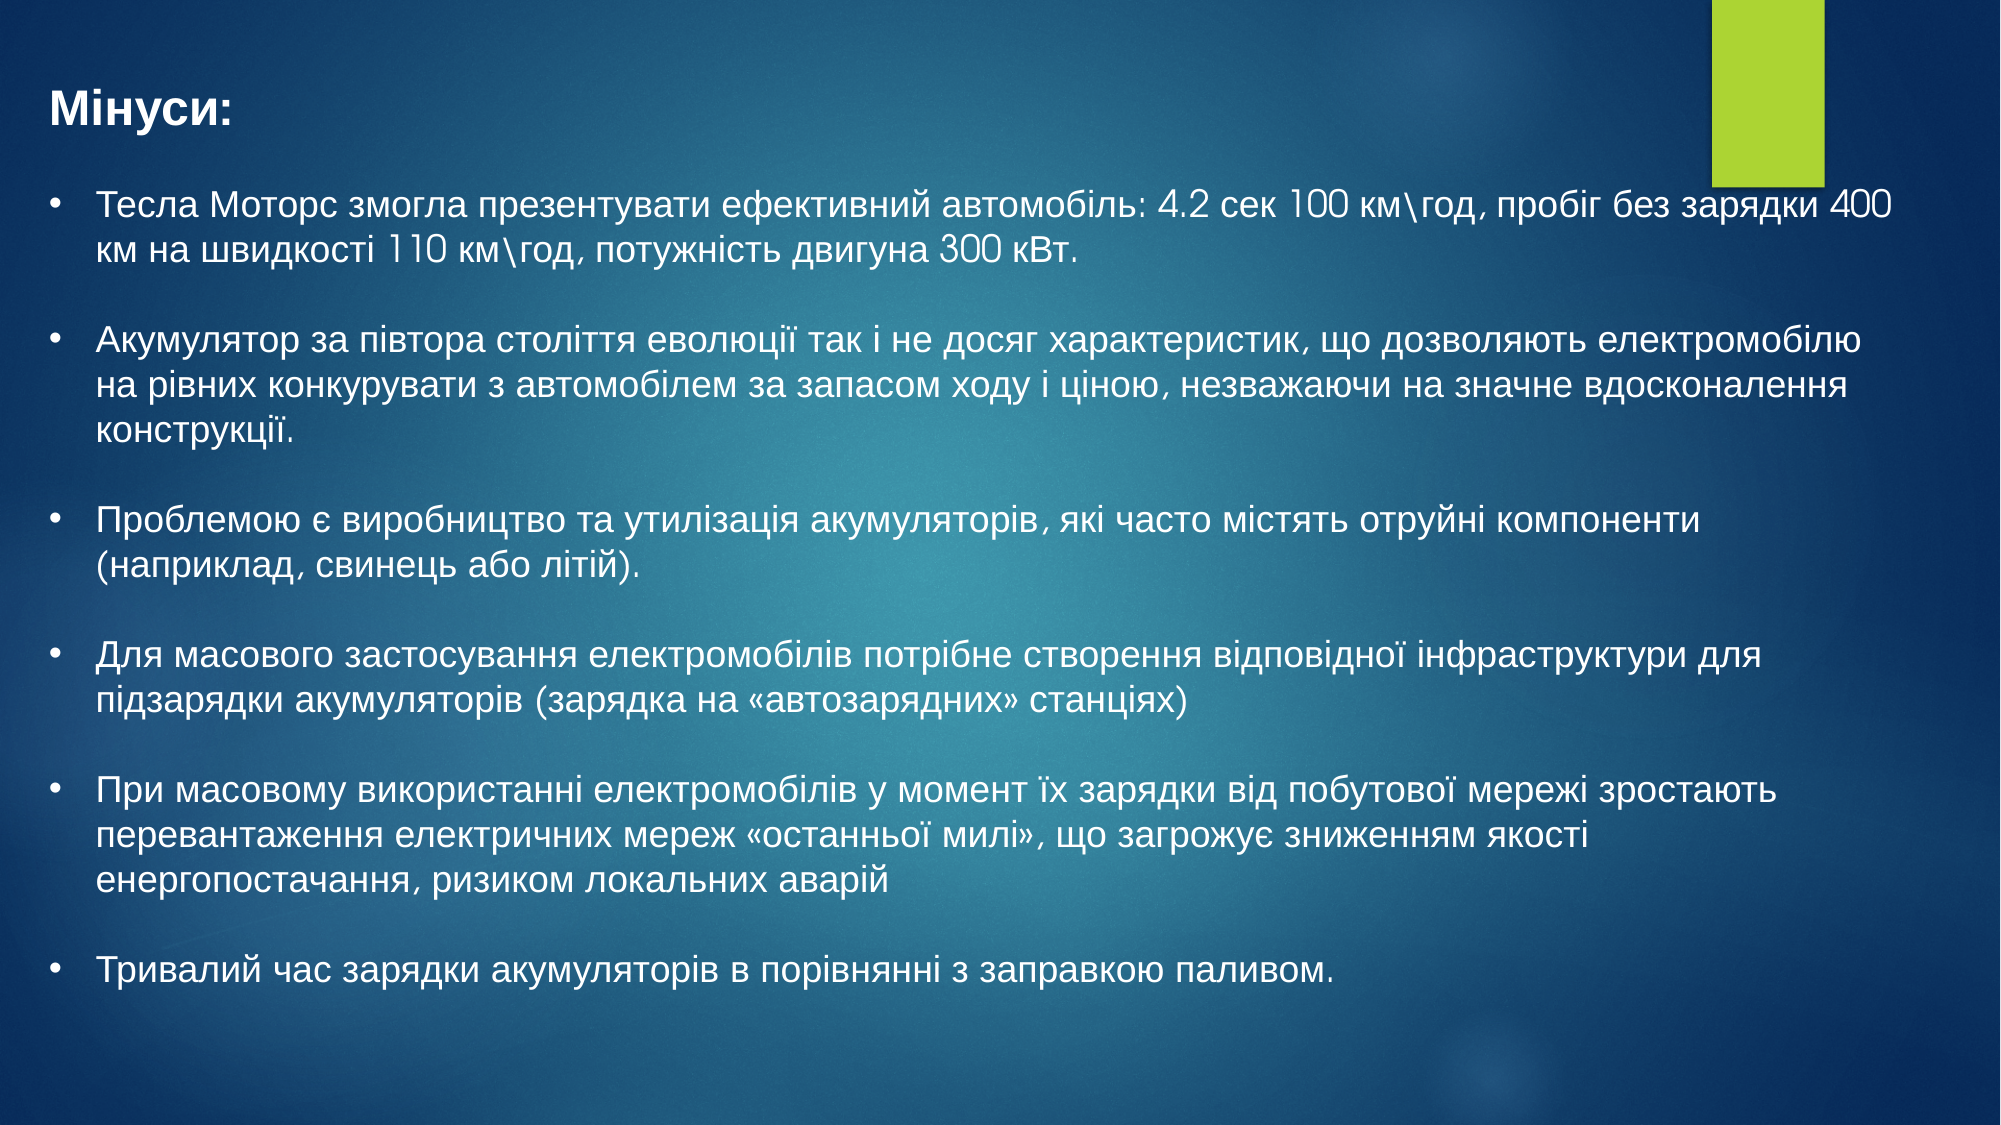

Мінуси:

Тесла Моторс змогла презентувати ефективний автомобіль: 4.2 сек 100 км\год, пробіг без зарядки 400 км на швидкості 110 км\год, потужність двигуна 300 кВт.

Акумулятор за півтора століття еволюції так і не досяг характеристик, що дозволяють електромобілю на рівних конкурувати з автомобілем за запасом ходу і ціною, незважаючи на значне вдосконалення конструкції.

Проблемою є виробництво та утилізація акумуляторів, які часто містять отруйні компоненти (наприклад, свинець або літій).

Для масового застосування електромобілів потрібне створення відповідної інфраструктури для підзарядки акумуляторів (зарядка на «автозарядних» станціях)

При масовому використанні електромобілів у момент їх зарядки від побутової мережі зростають перевантаження електричних мереж «останньої милі», що загрожує зниженням якості енергопостачання, ризиком локальних аварій

Тривалий час зарядки акумуляторів в порівнянні з заправкою паливом.